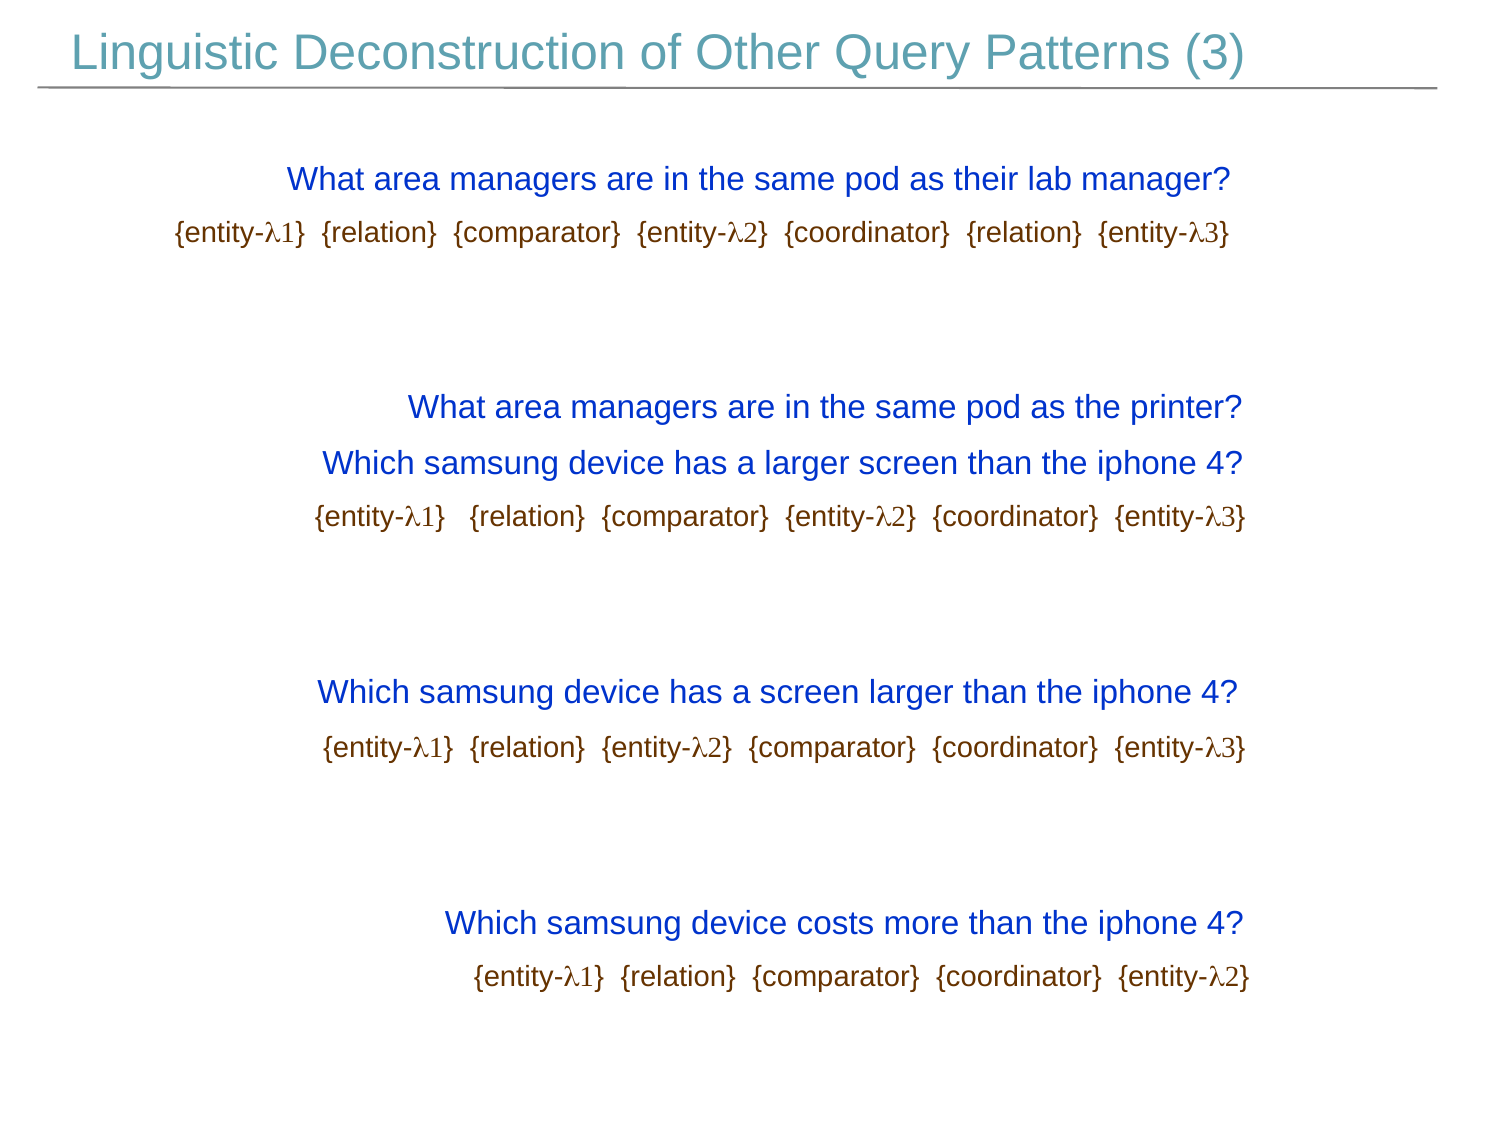

Linguistic Deconstruction of Other Query Patterns (3)
What area managers are in the same pod as their lab manager?
{entity-λ1}  {relation}  {comparator}  {entity-λ2}  {coordinator}  {relation}  {entity-λ3}
What area managers are in the same pod as the printer?
Which samsung device has a larger screen than the iphone 4?
{entity-λ1}   {relation}  {comparator}  {entity-λ2}  {coordinator}  {entity-λ3}
Which samsung device has a screen larger than the iphone 4?
{entity-λ1}  {relation}  {entity-λ2}  {comparator}  {coordinator}  {entity-λ3}
Which samsung device costs more than the iphone 4?
{entity-λ1}  {relation}  {comparator}  {coordinator}  {entity-λ2}